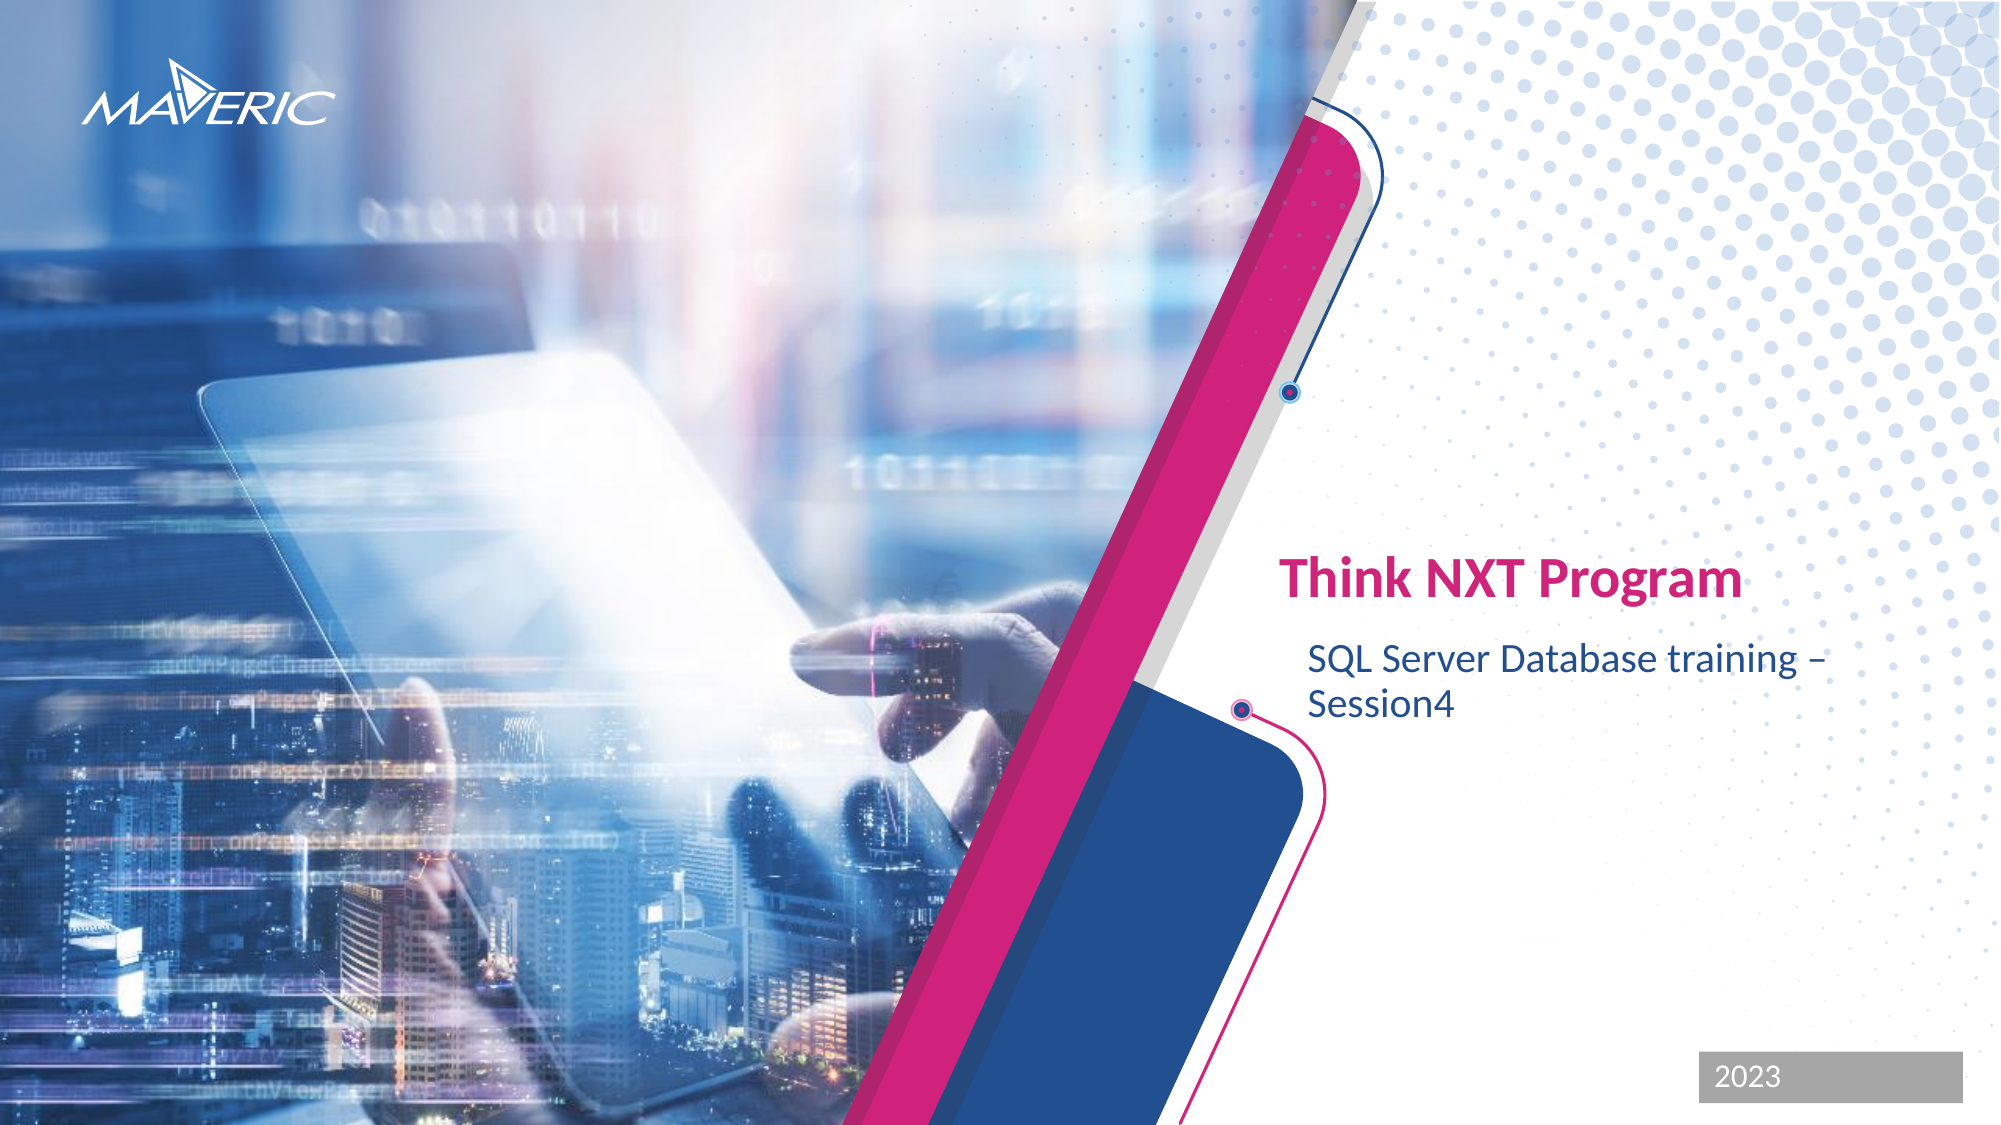

# Think NXT Program
SQL Server Database training – Session4
2023